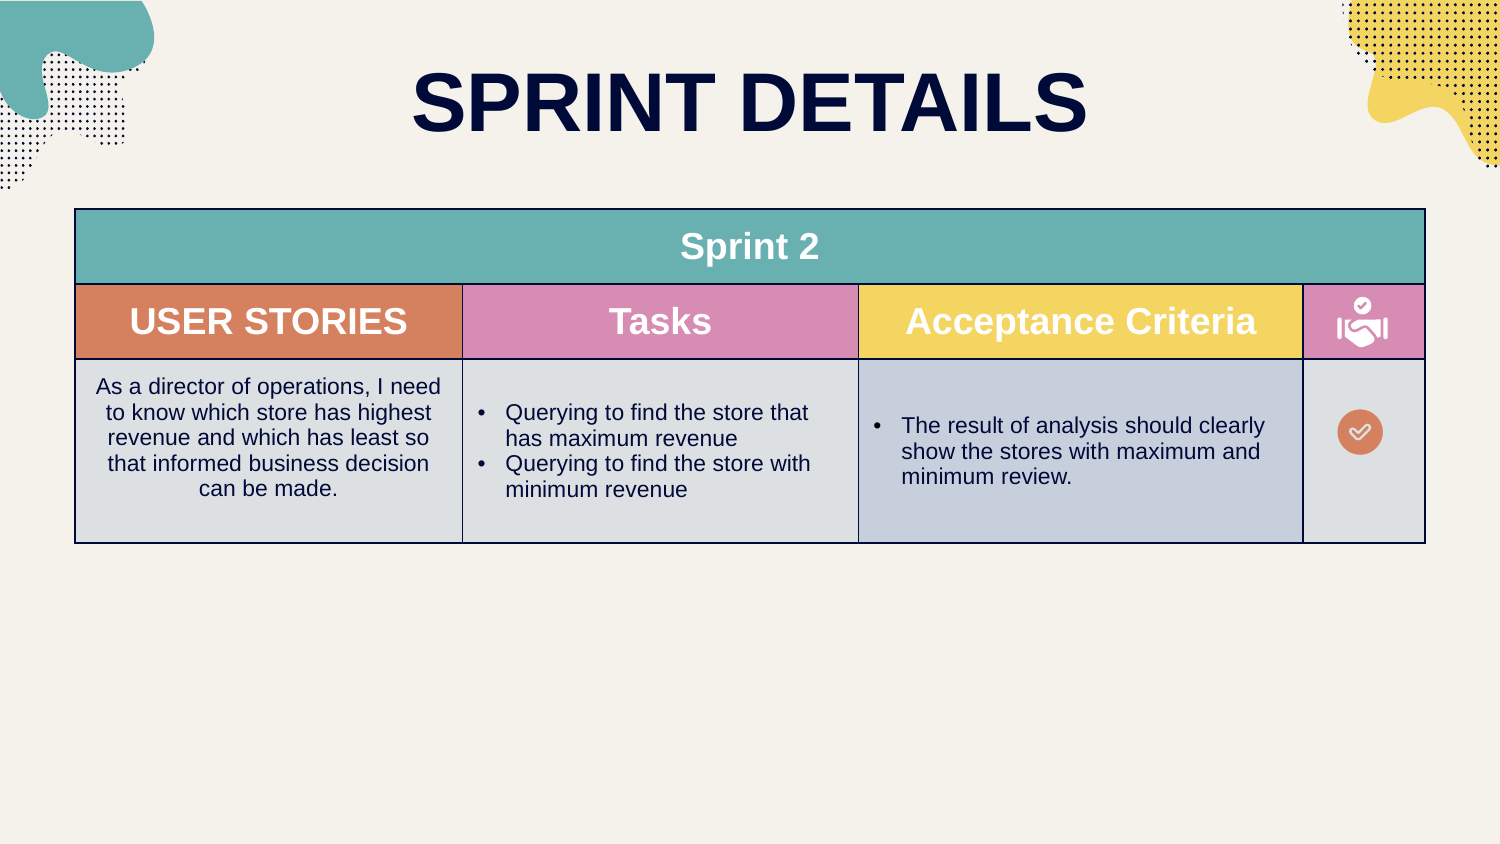

# SPRINT DETAILS
| Sprint 2 |  |  |  |
| --- | --- | --- | --- |
| USER STORIES | Tasks | Acceptance Criteria |  |
| As a director of operations, I need to know which store has highest revenue and which has least so that informed business decision can be made. | Querying to find the store that has maximum revenue Querying to find the store with minimum revenue | The result of analysis should clearly show the stores with maximum and minimum review. |  |